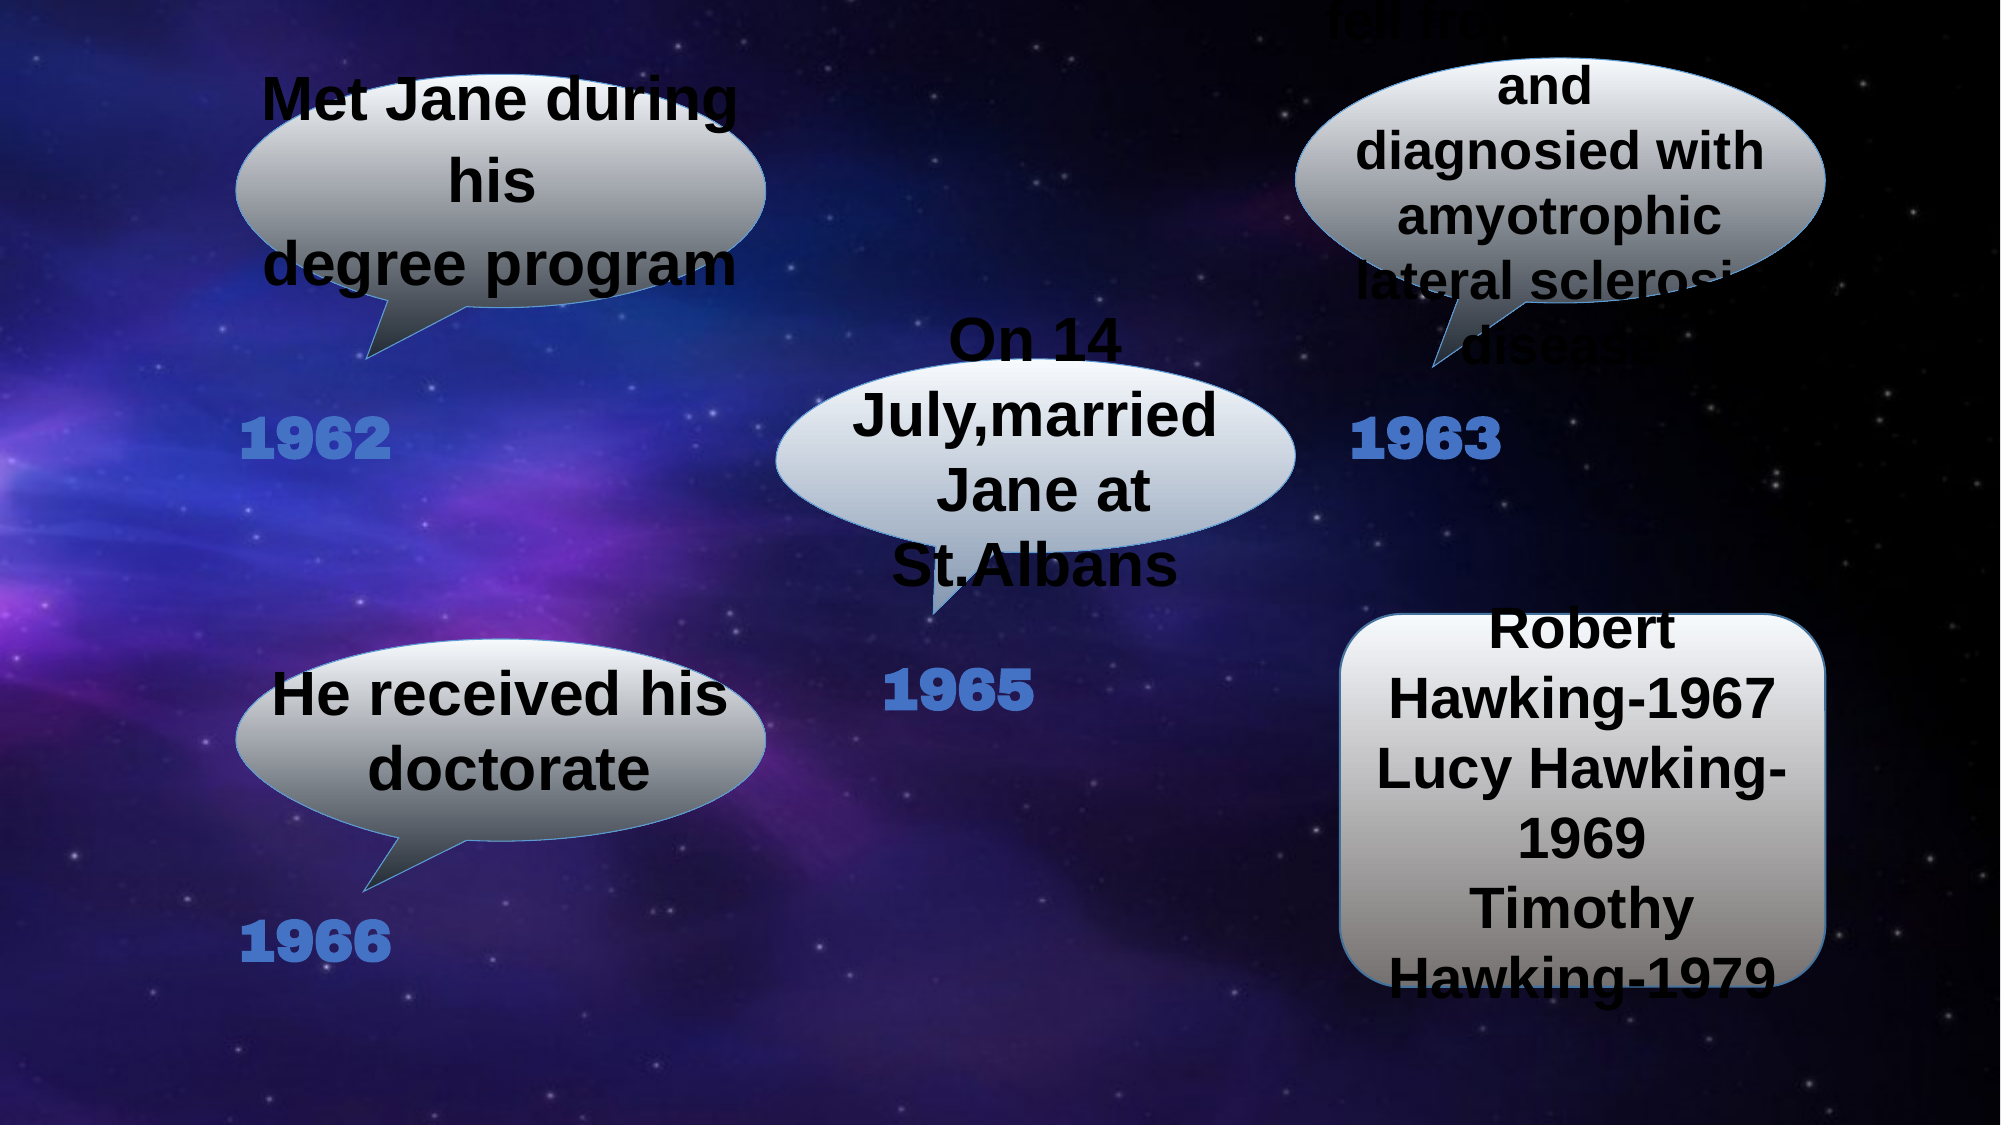

1962                                                 1963

                                      1965

     1966

fell from the stairs and
diagnosied with amyotrophic lateral sclerosis disease

Met Jane during his
degree program

On 14 July,married
 Jane at St.Albans

Robert Hawking-1967
Lucy Hawking-1969
Timothy Hawking-1979
He received his
 doctorate